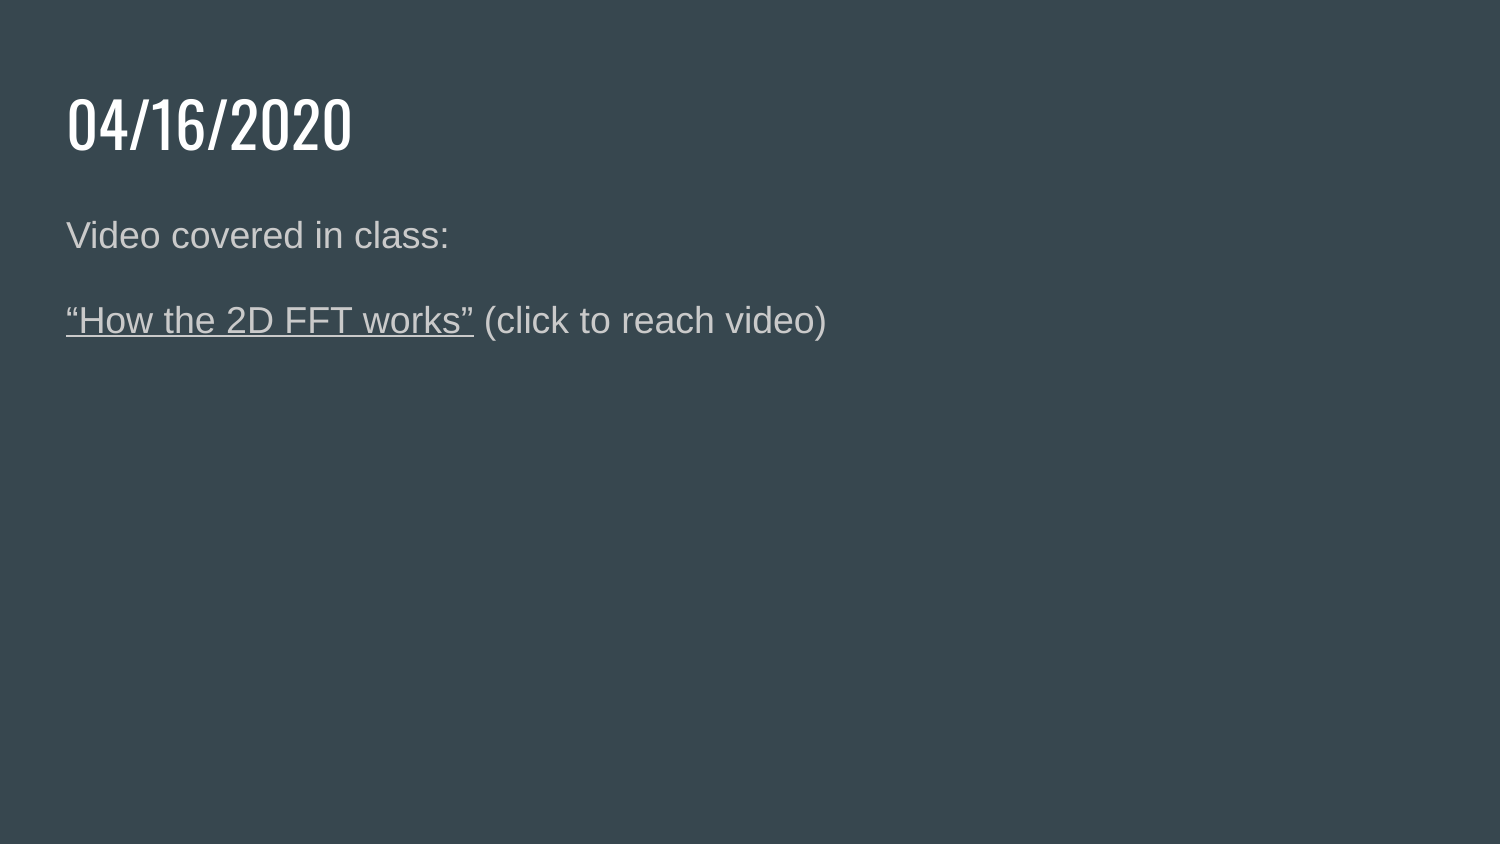

# 04/16/2020
Video covered in class:
“How the 2D FFT works” (click to reach video)